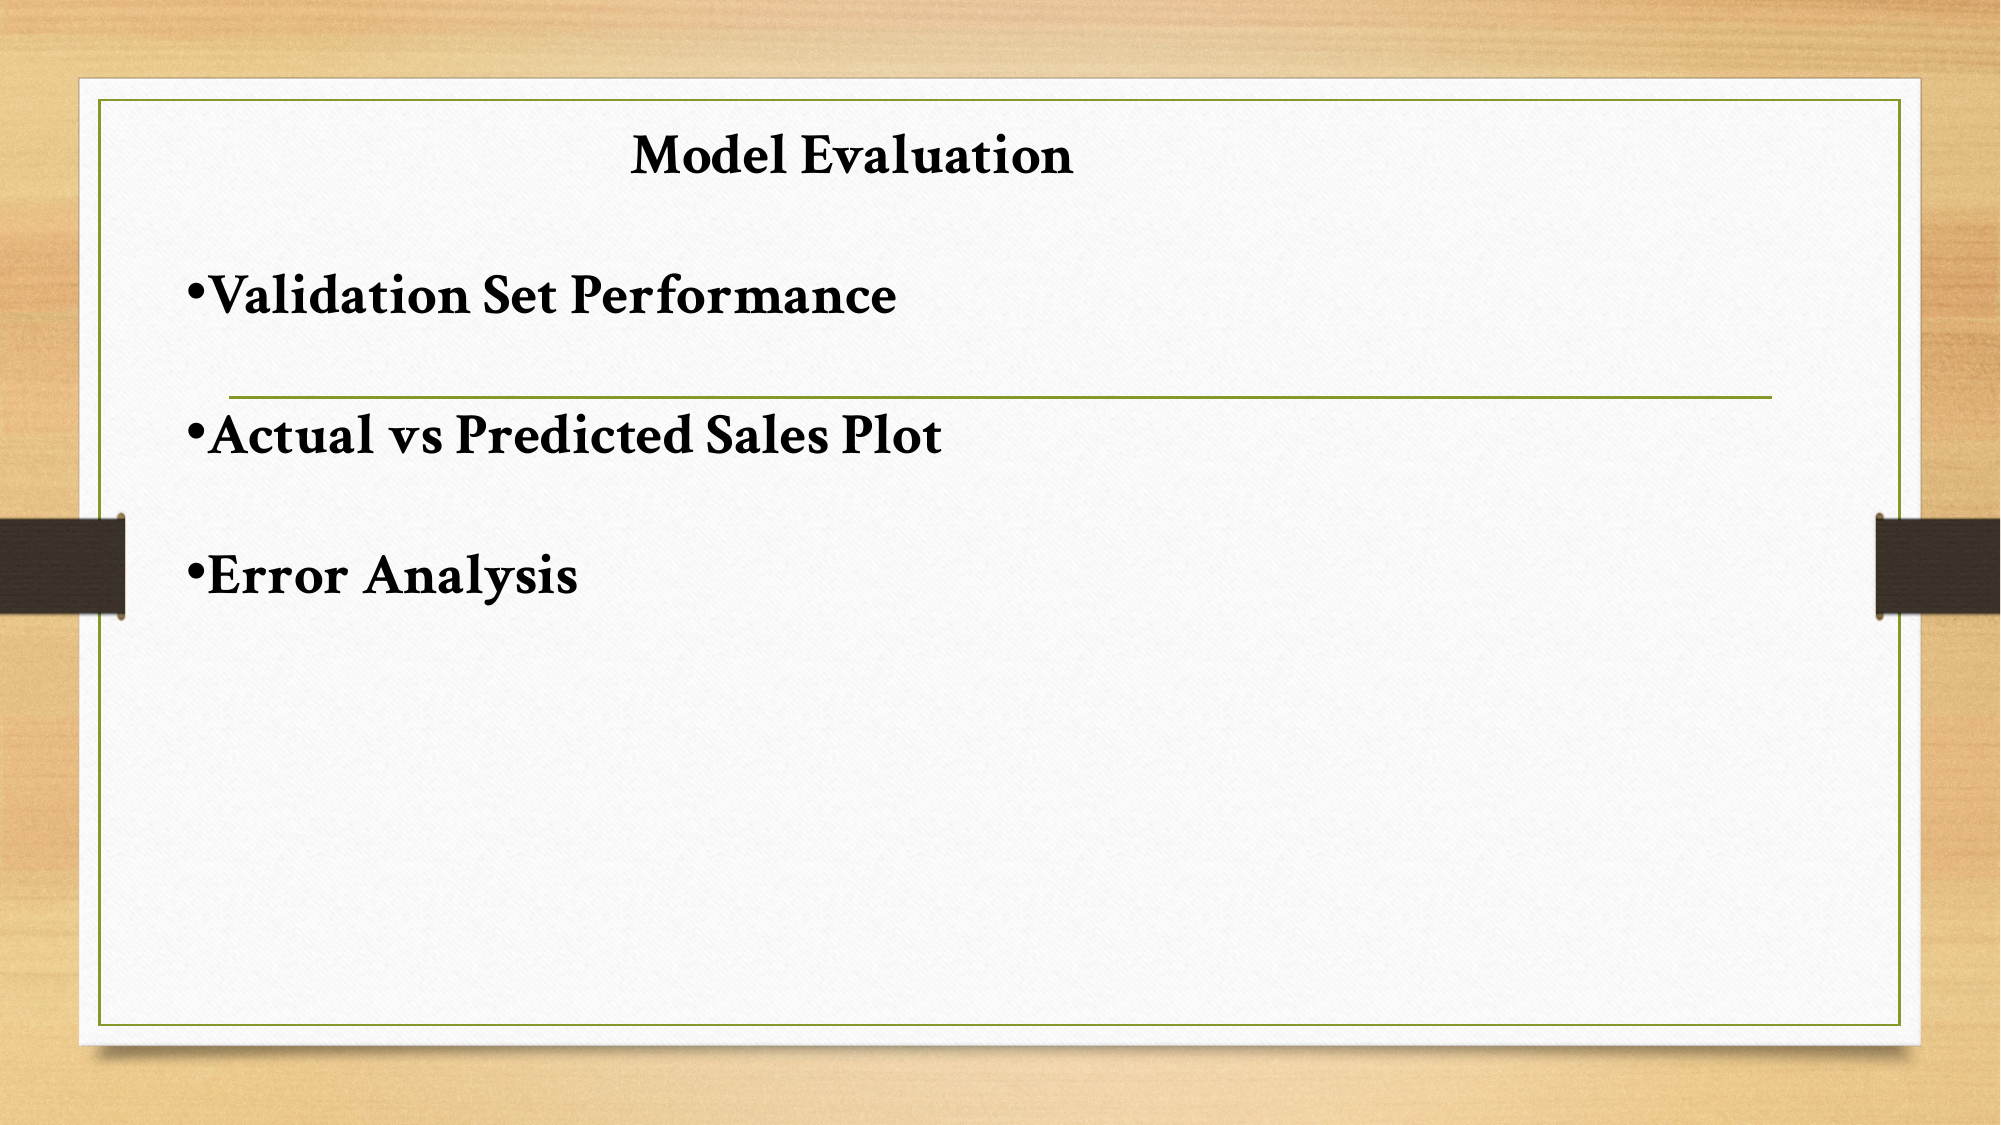

Model Evaluation

Validation Set Performance

Actual vs Predicted Sales Plot

Error Analysis